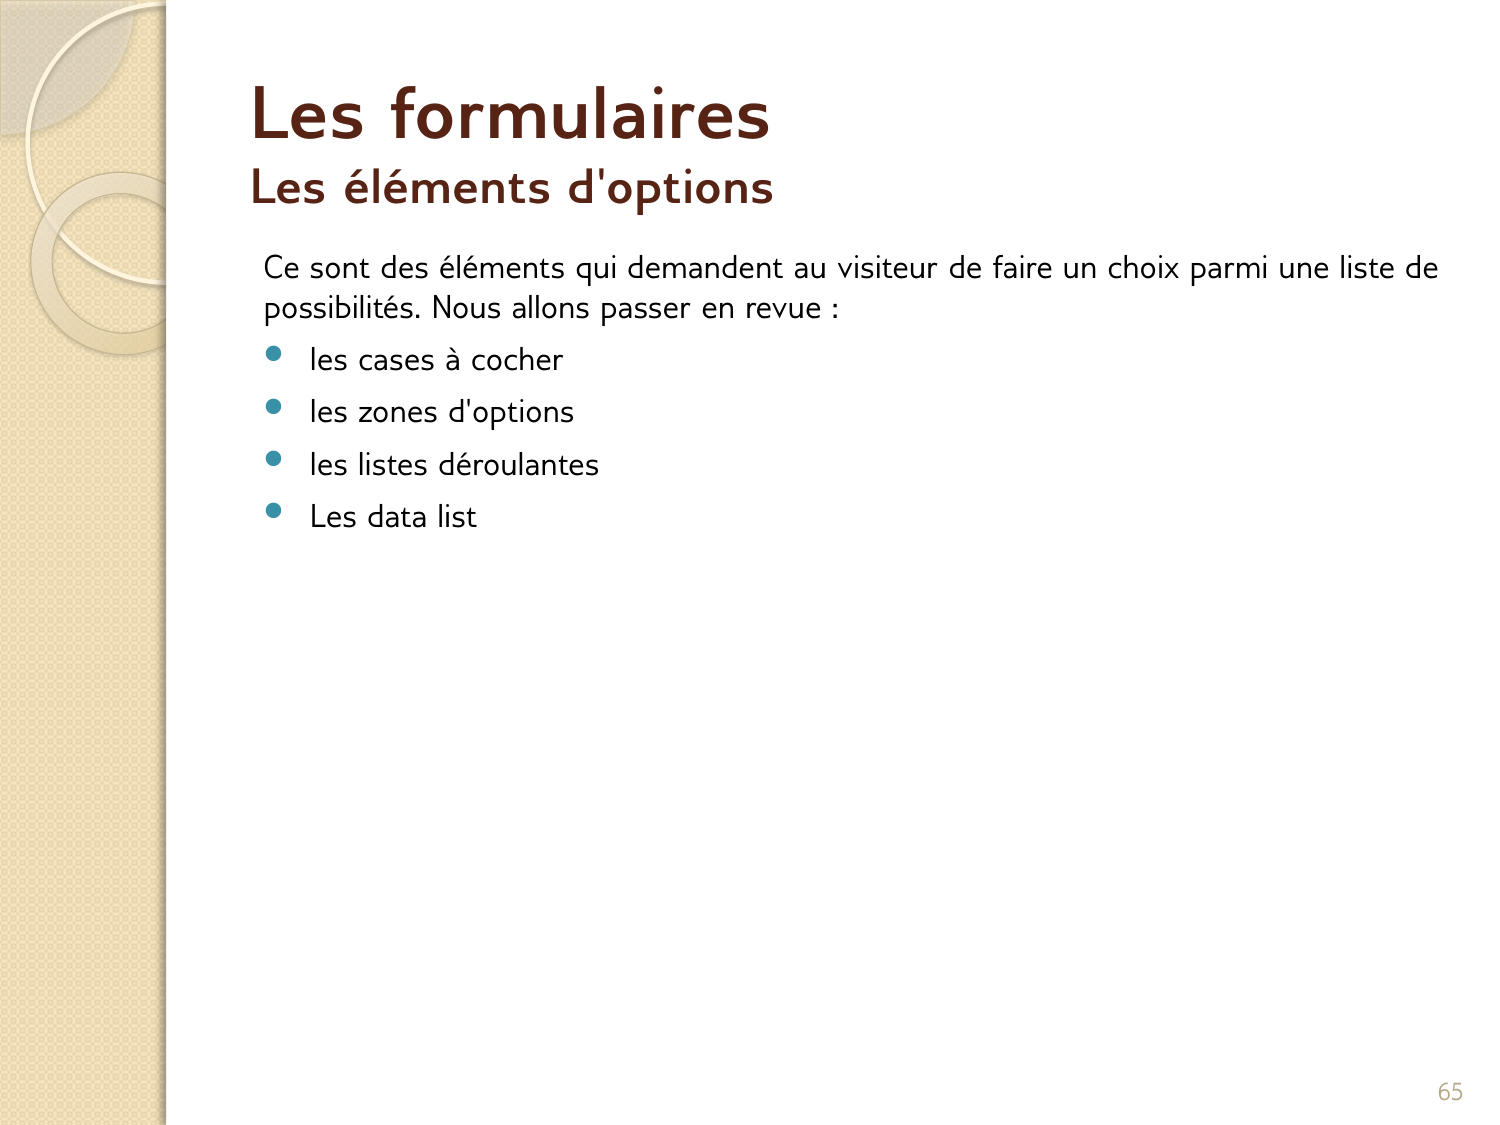

# Les formulaires Les éléments d'options
Ce sont des éléments qui demandent au visiteur de faire un choix parmi une liste de possibilités. Nous allons passer en revue :
les cases à cocher
les zones d'options
les listes déroulantes
Les data list
65